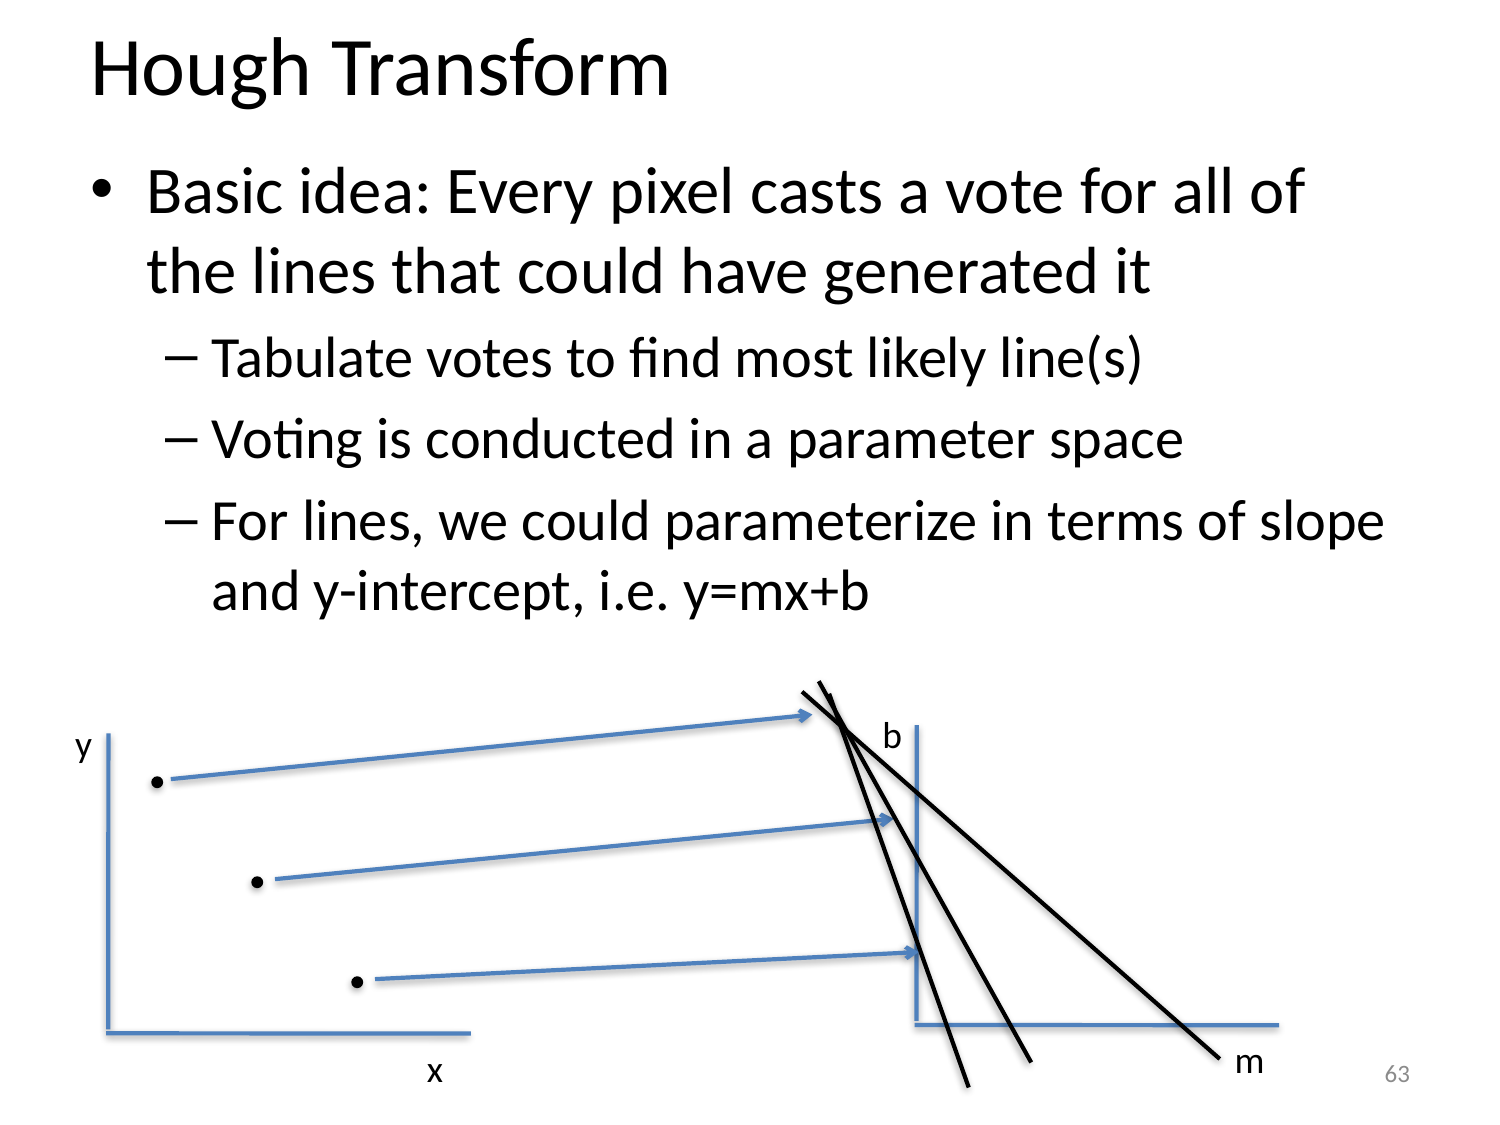

# Hough Transform
Basic idea: Every pixel casts a vote for all of the lines that could have generated it
Tabulate votes to find most likely line(s)
Voting is conducted in a parameter space
For lines, we could parameterize in terms of slope and y-intercept, i.e. y=mx+b

b
y

m
x
63